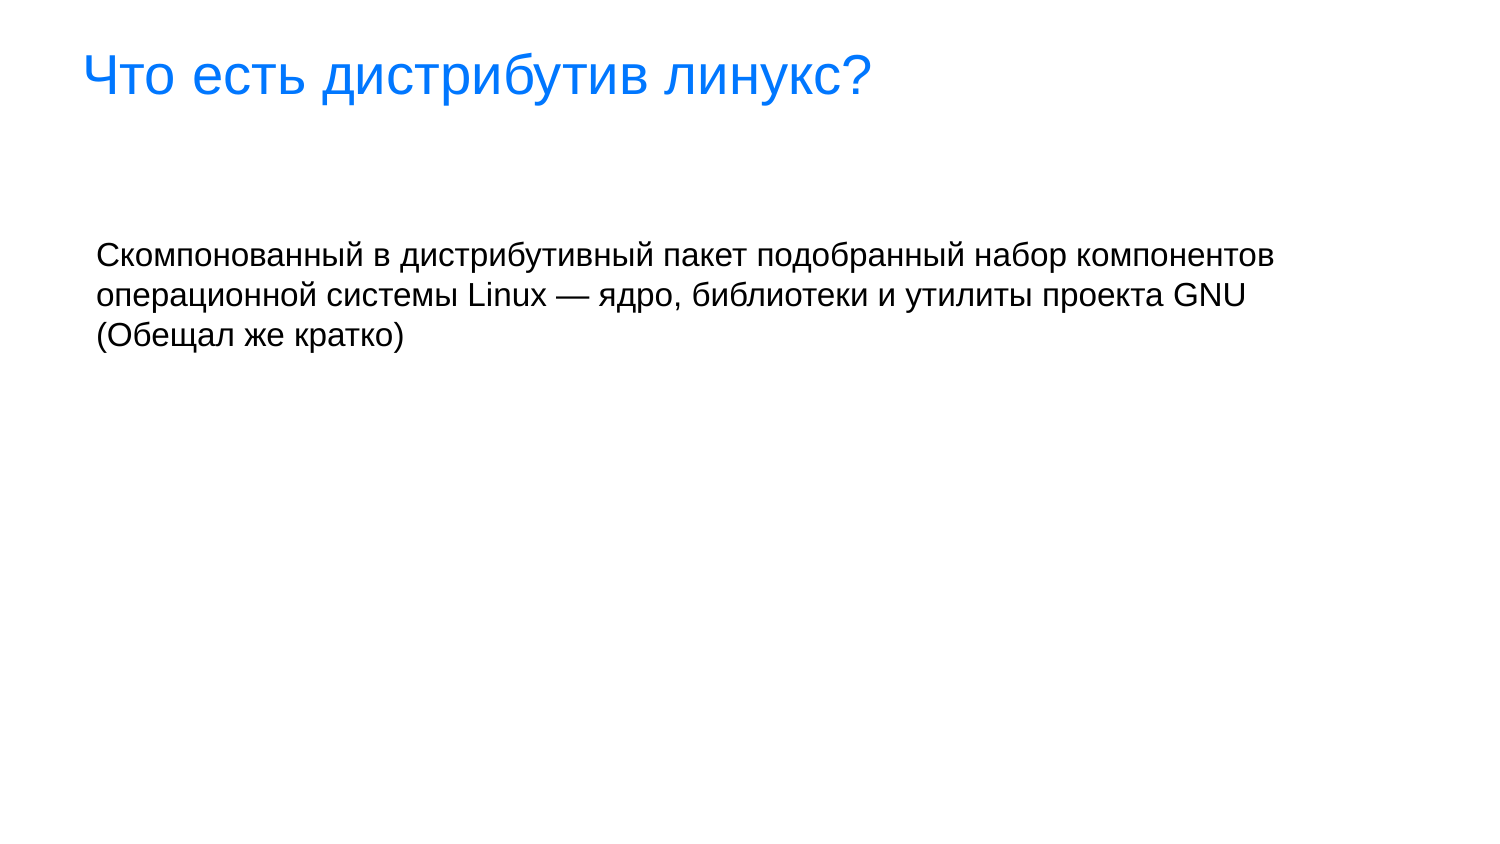

# Что есть дистрибутив линукс?
Скомпонованный в дистрибутивный пакет подобранный набор компонентов операционной системы Linux — ядро, библиотеки и утилиты проекта GNU (Обещал же кратко)